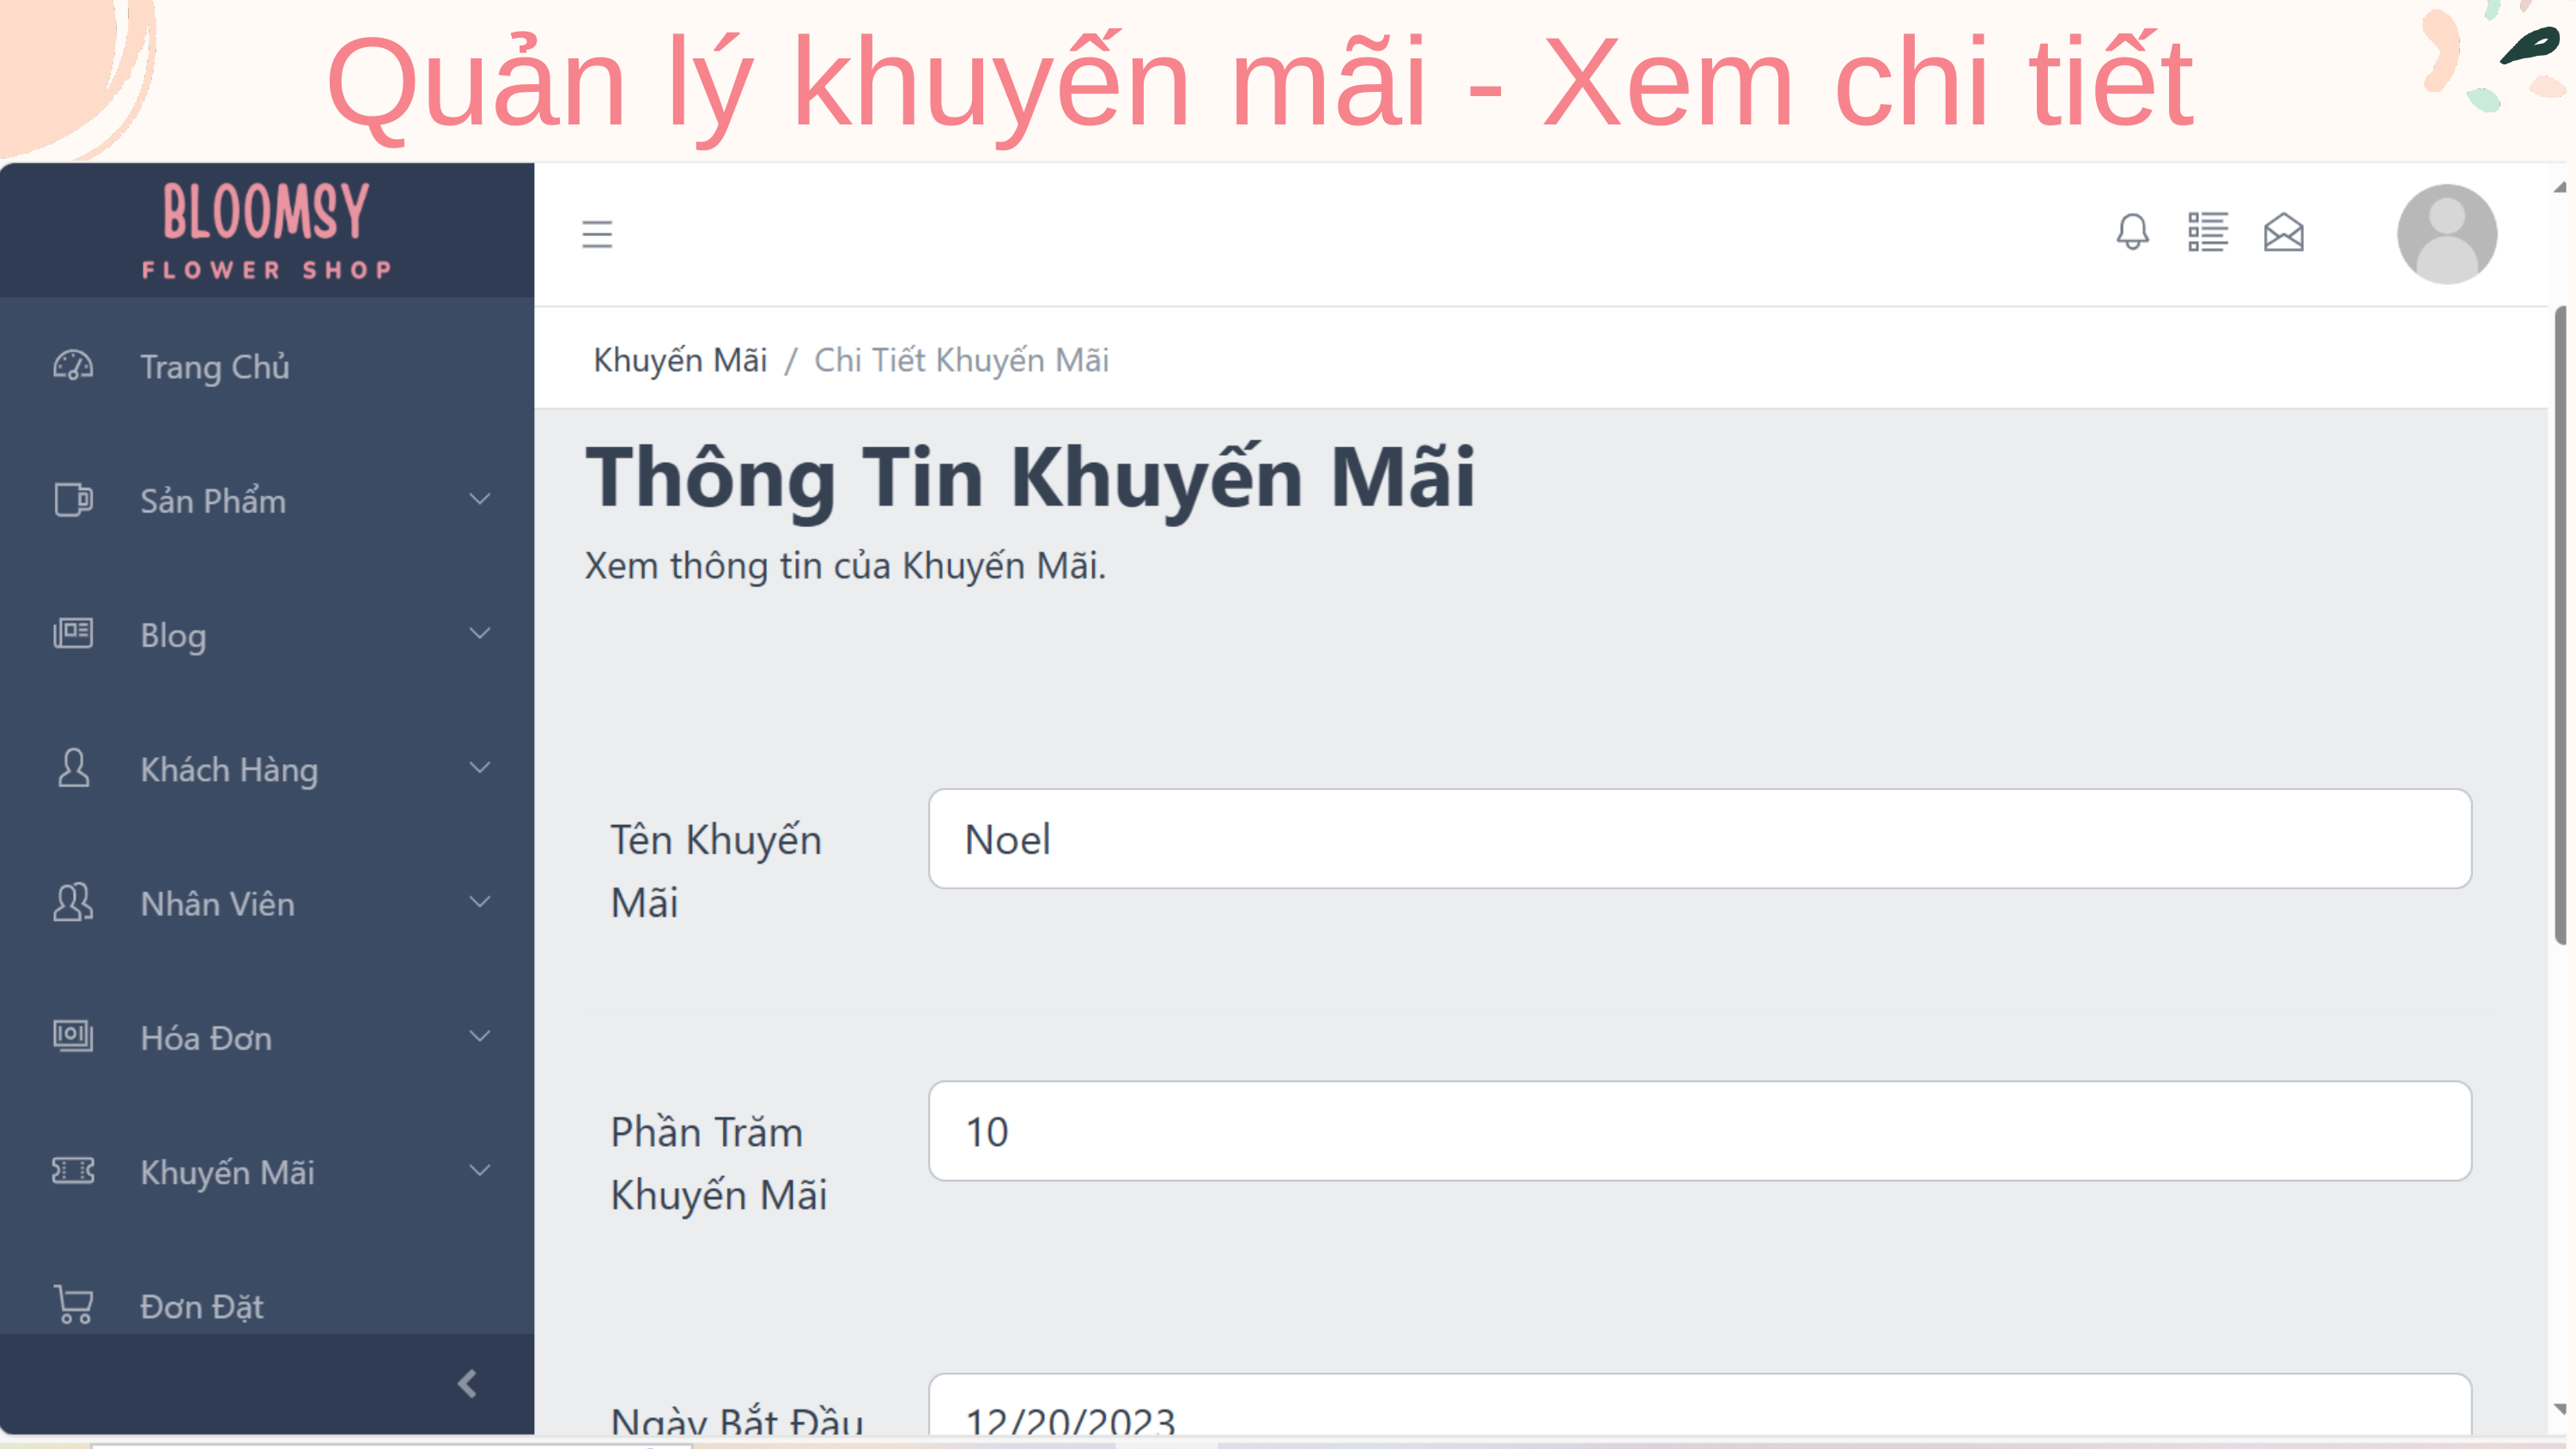

Quản lý khuyến mãi - Xem chi tiết